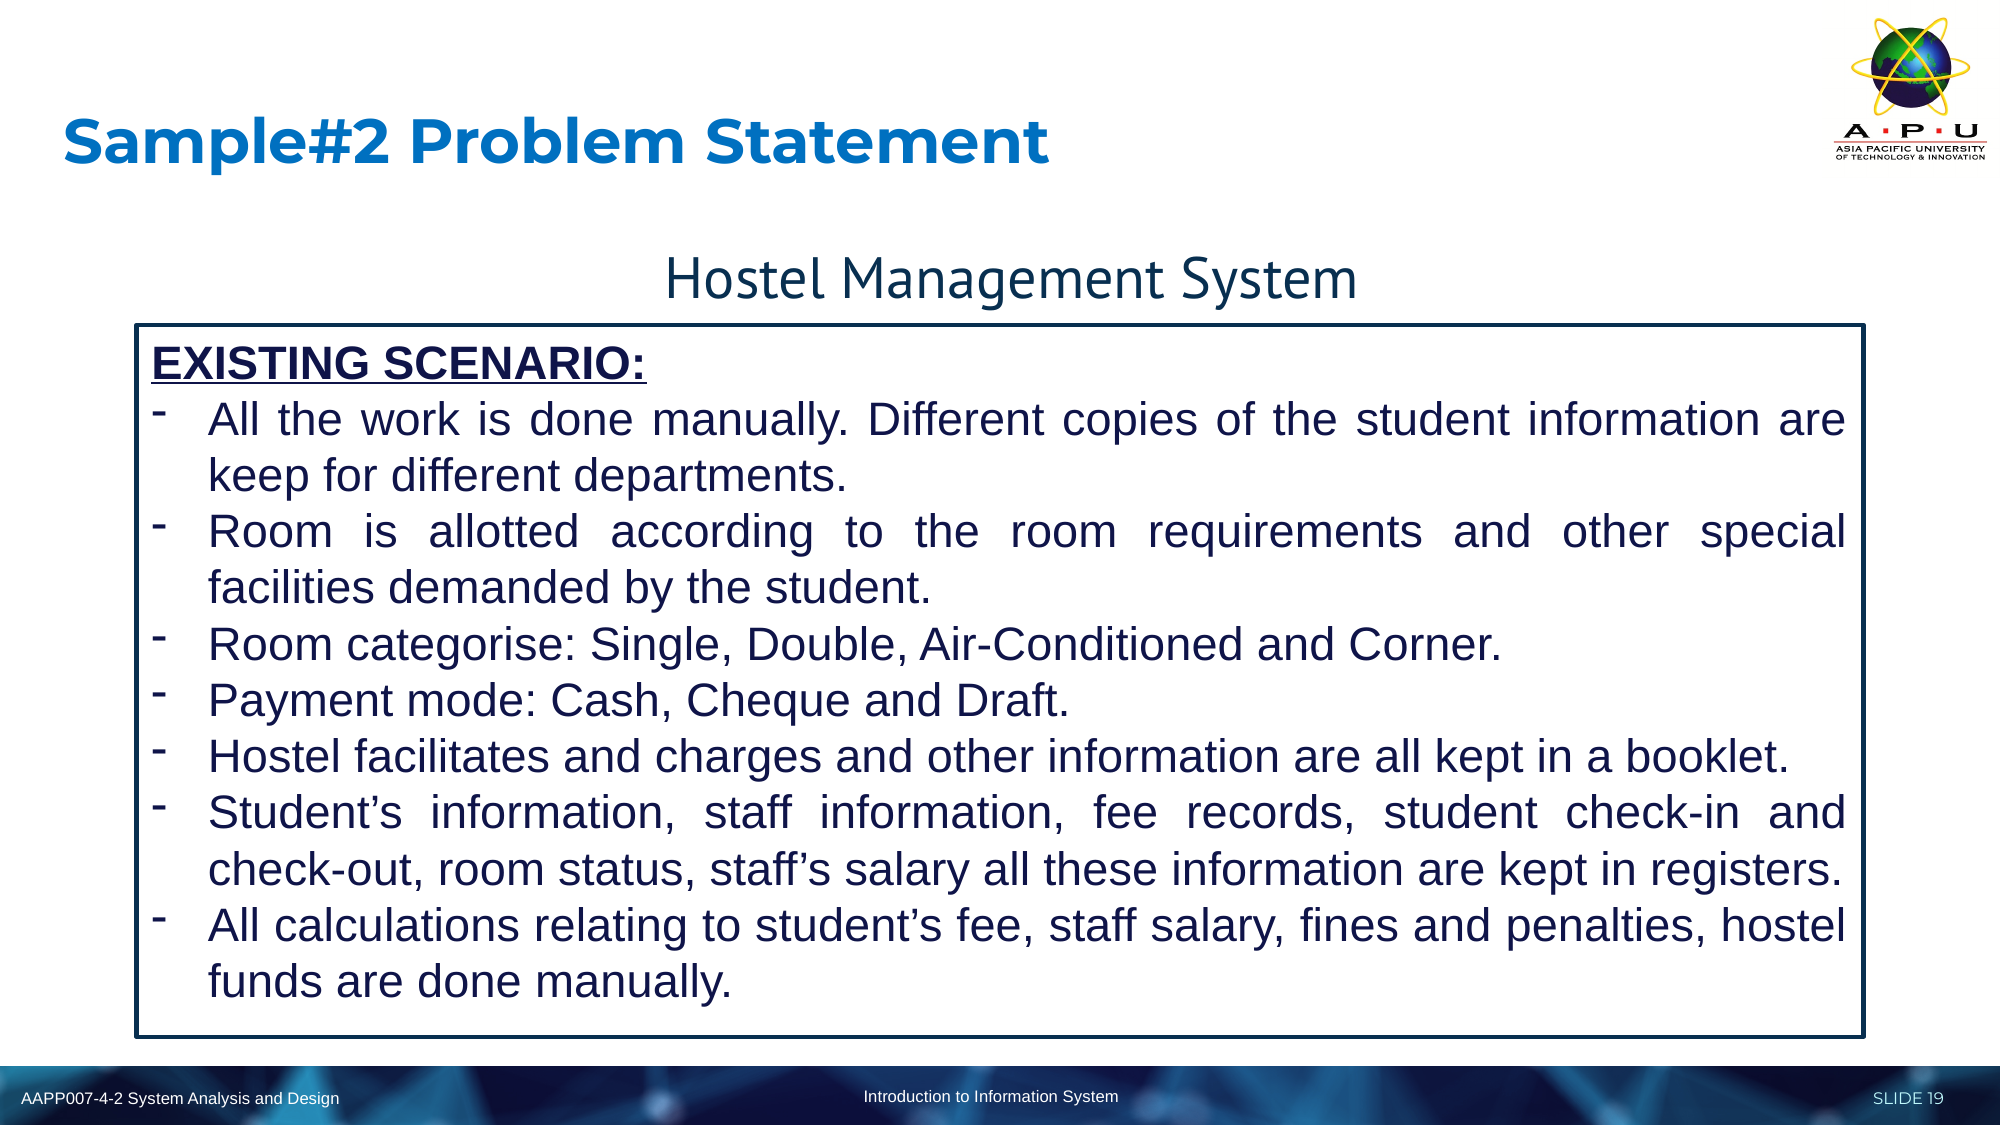

# Sample#2 Problem Statement
Hostel Management System

EXISTING SCENARIO:
All the work is done manually. Different copies of the student information are keep for different departments.
Room is allotted according to the room requirements and other special facilities demanded by the student.
Room categorise: Single, Double, Air-Conditioned and Corner.
Payment mode: Cash, Cheque and Draft.
Hostel facilitates and charges and other information are all kept in a booklet.
Student’s information, staff information, fee records, student check-in and check-out, room status, staff’s salary all these information are kept in registers.
All calculations relating to student’s fee, staff salary, fines and penalties, hostel funds are done manually.